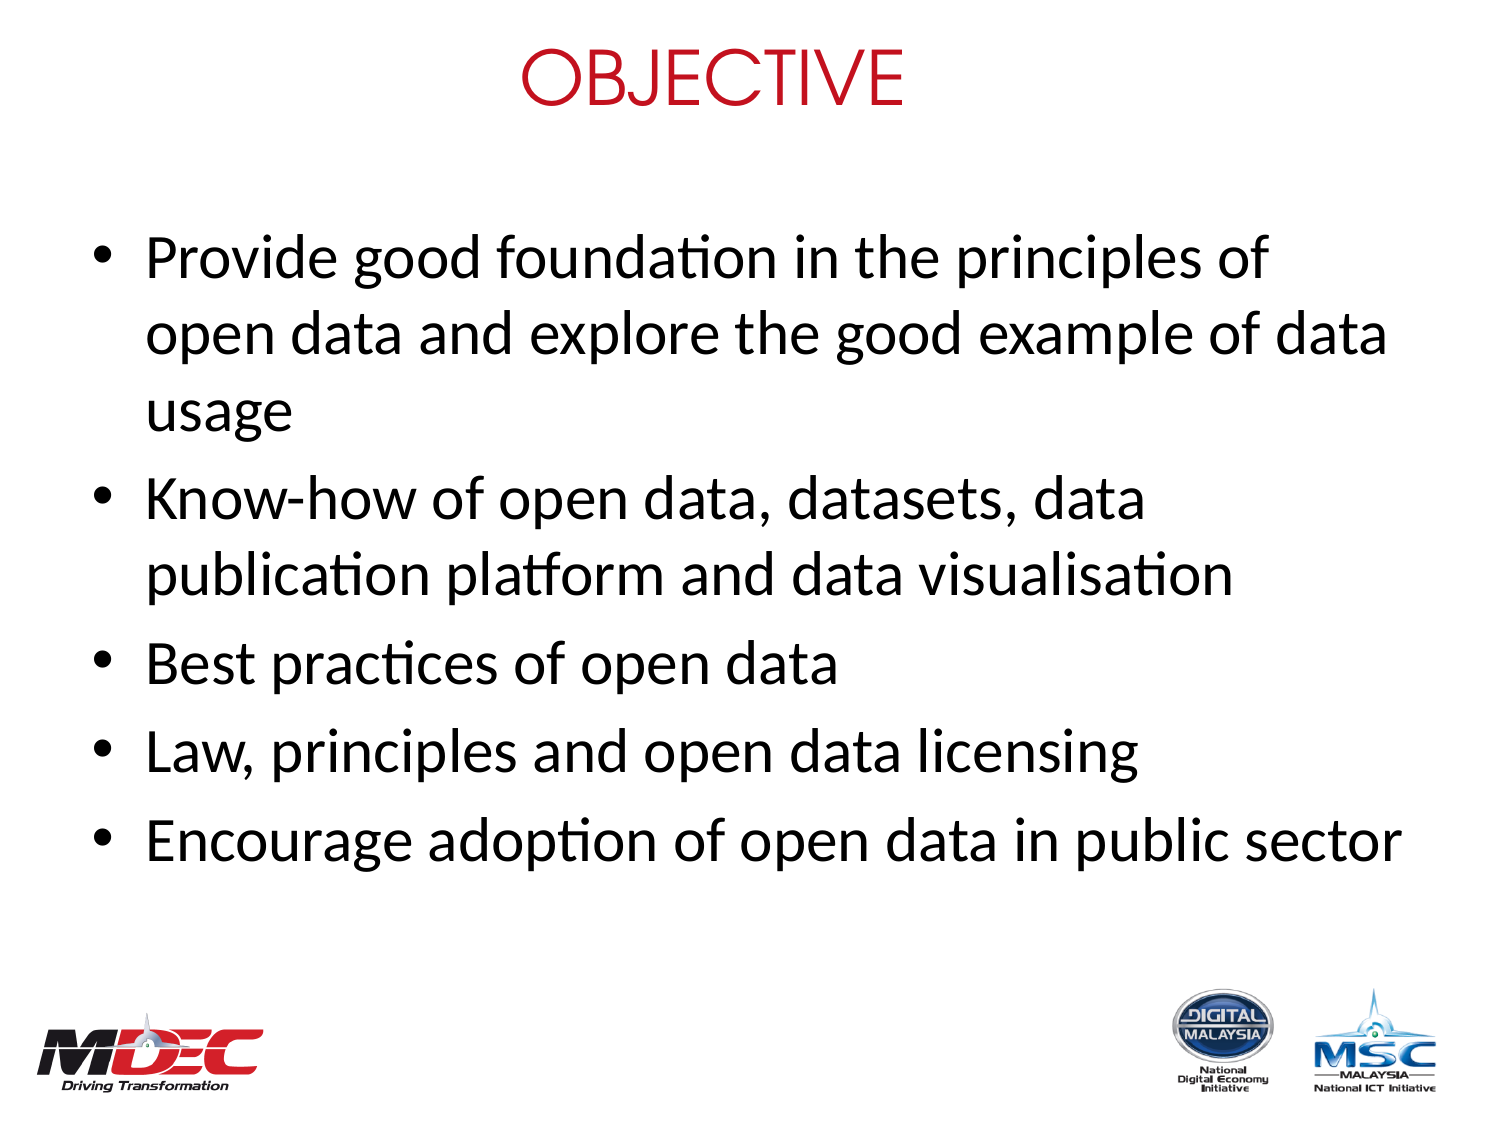

OBJECTIVE
Provide good foundation in the principles of open data and explore the good example of data usage
Know-how of open data, datasets, data publication platform and data visualisation
Best practices of open data
Law, principles and open data licensing
Encourage adoption of open data in public sector